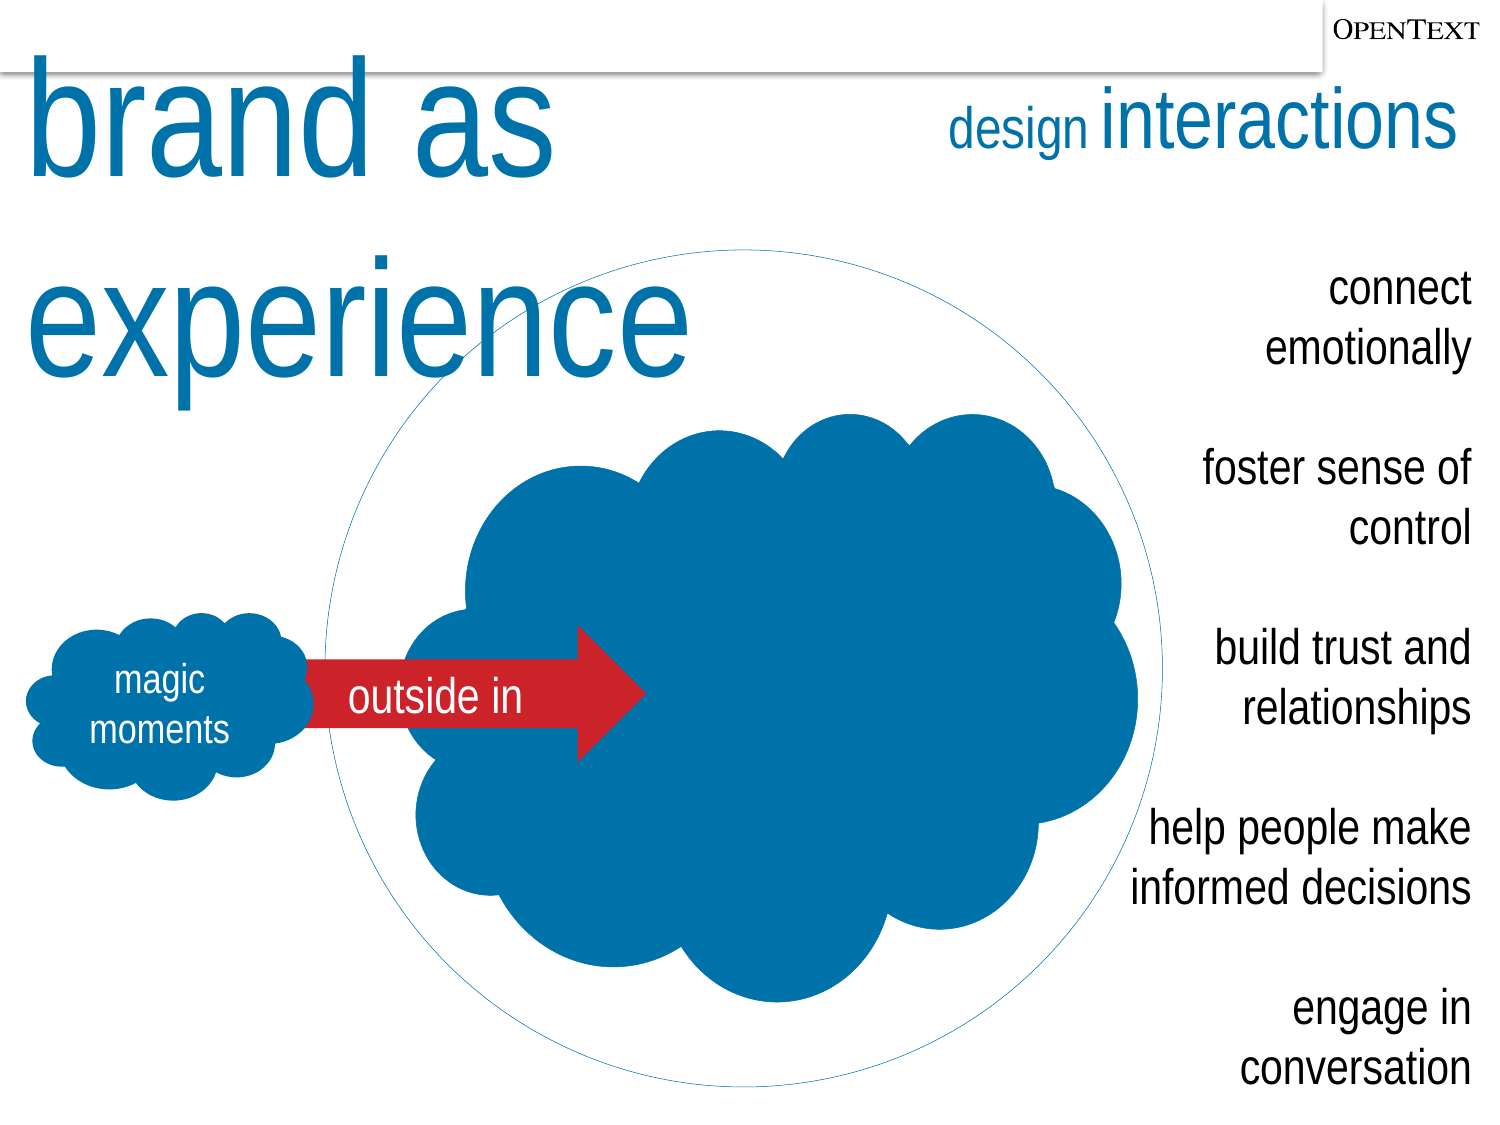

brand as
experience
design interactions
connect emotionally

foster sense of control

build trust and relationships

help people make informed decisions

engage in conversation

magic
moments
outside in